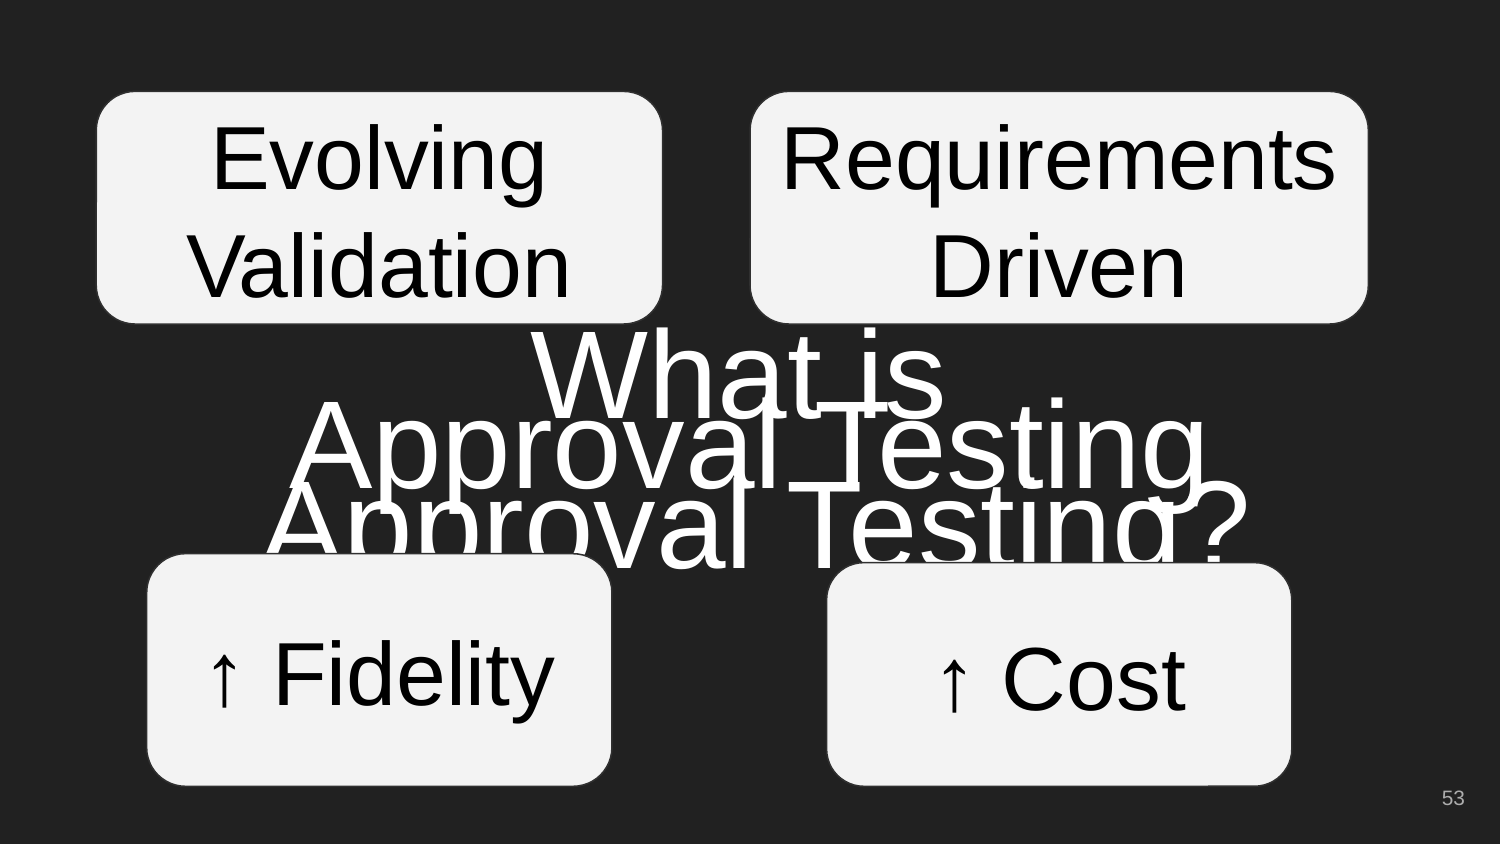

Evolving Validation
Requirements
Driven
Approval Testing
# What is
Approval Testing?
↑ Fidelity
↑ Cost
53